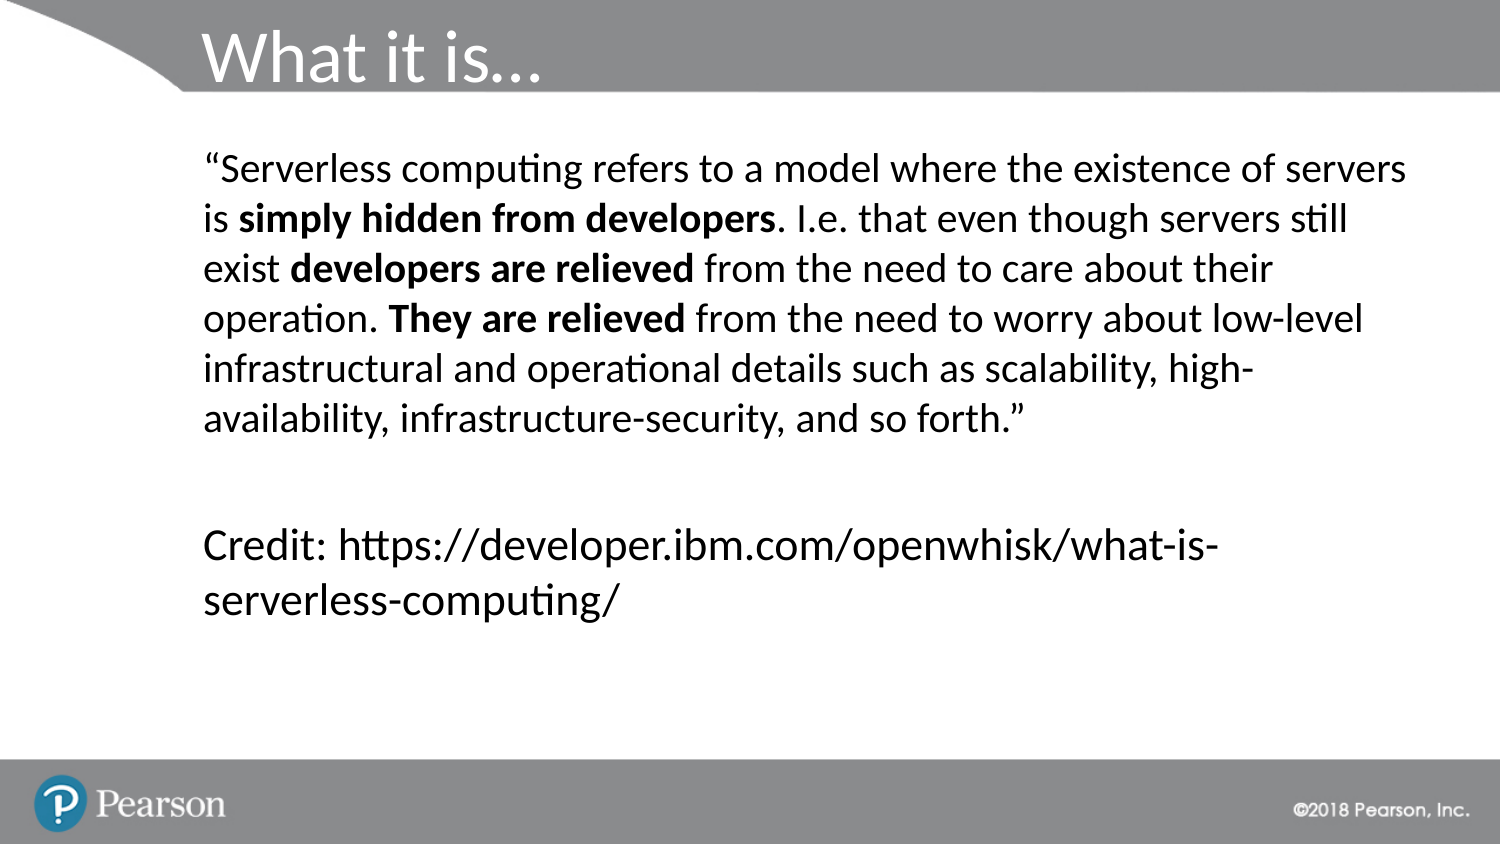

# What it is…
“Serverless computing refers to a model where the existence of servers is simply hidden from developers. I.e. that even though servers still exist developers are relieved from the need to care about their operation. They are relieved from the need to worry about low-level infrastructural and operational details such as scalability, high-availability, infrastructure-security, and so forth.”

Credit: https://developer.ibm.com/openwhisk/what-is-serverless-computing/